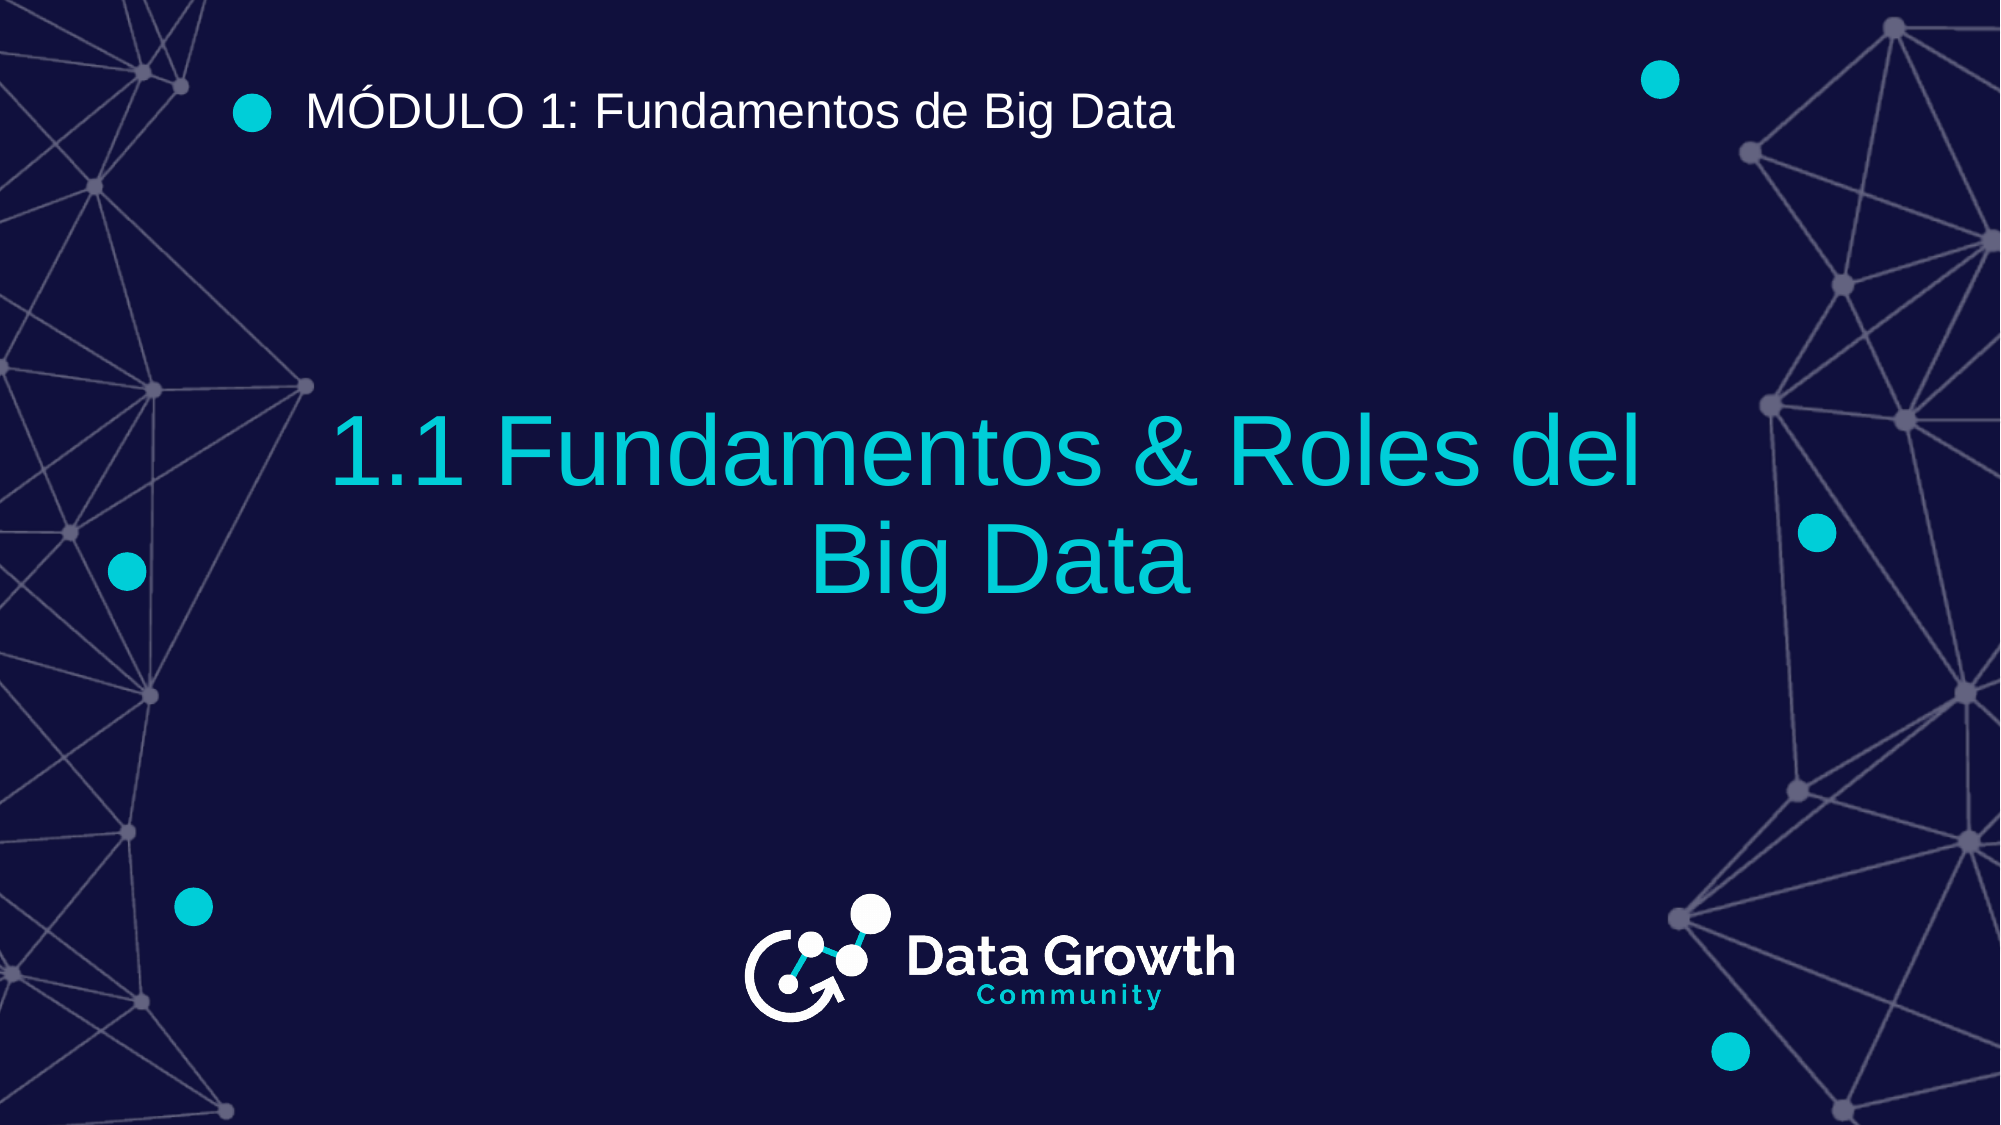

# MÓDULO 1: Fundamentos de Big Data
1.1 Fundamentos & Roles del
Big Data